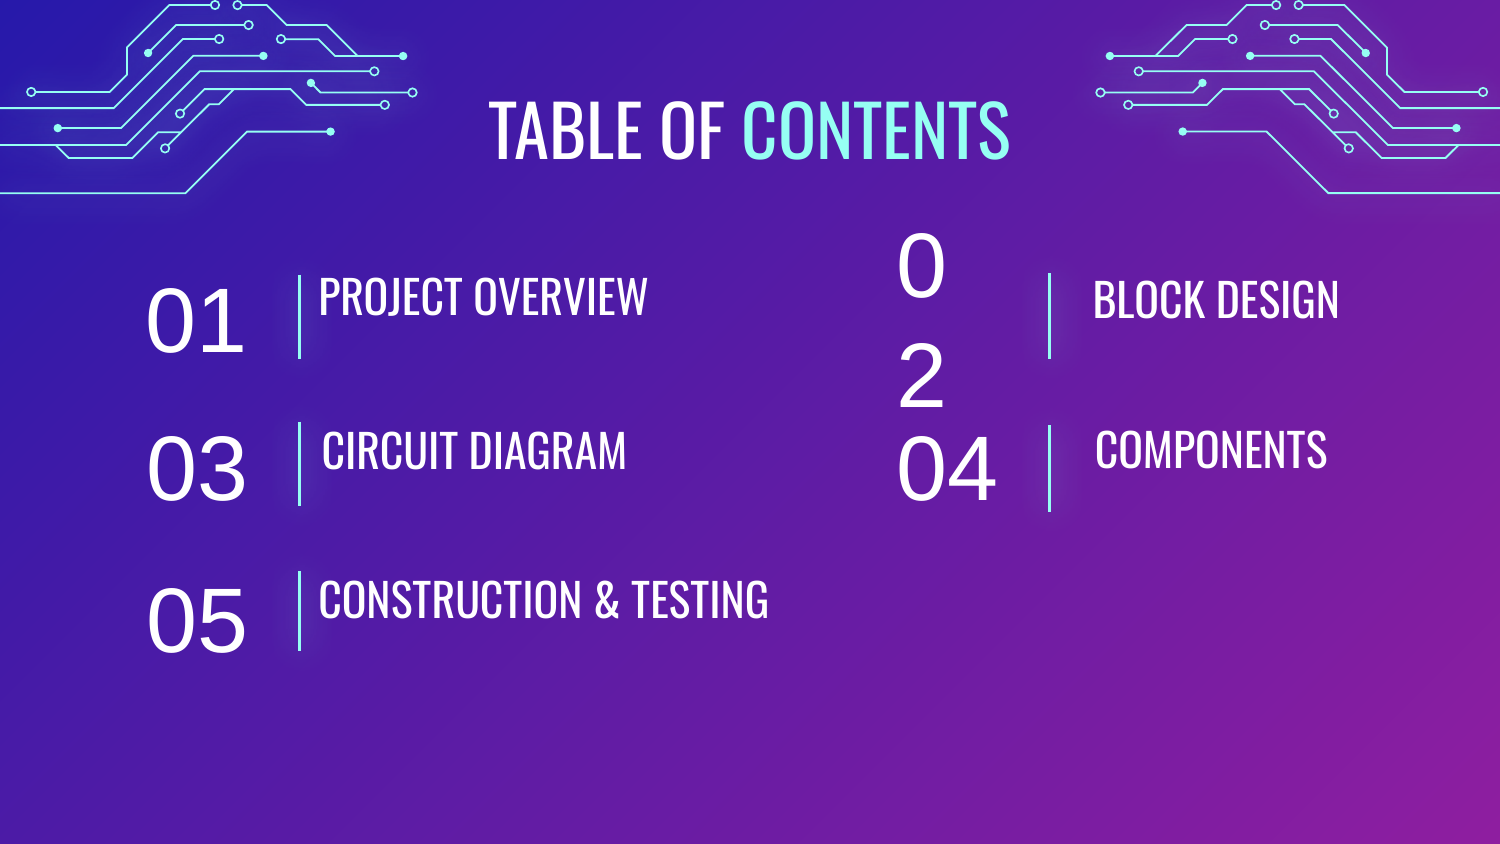

TABLE OF CONTENTS
01
02
# PROJECT OVERVIEW
BLOCK DESIGN
03
04
COMPONENTS
CIRCUIT DIAGRAM
CONSTRUCTION & TESTING
05